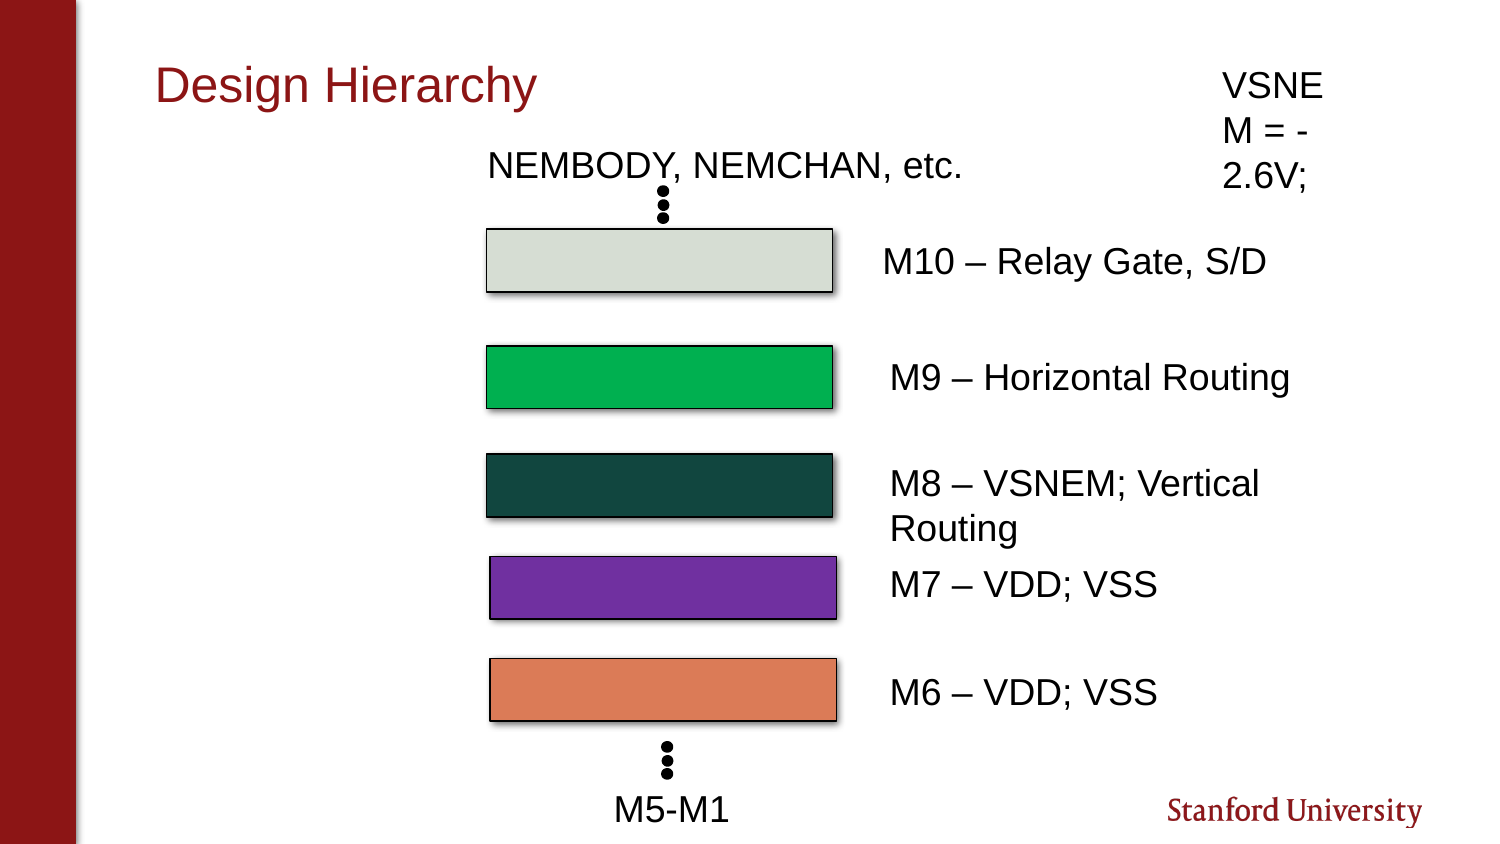

# Design Hierarchy
VSNEM = -2.6V;

NEMBODY, NEMCHAN, etc.

M10 – Relay Gate, S/D

M9 – Horizontal Routing
M8 – VSNEM; Vertical Routing

M7 – VDD; VSS

M6 – VDD; VSS

M5-M1